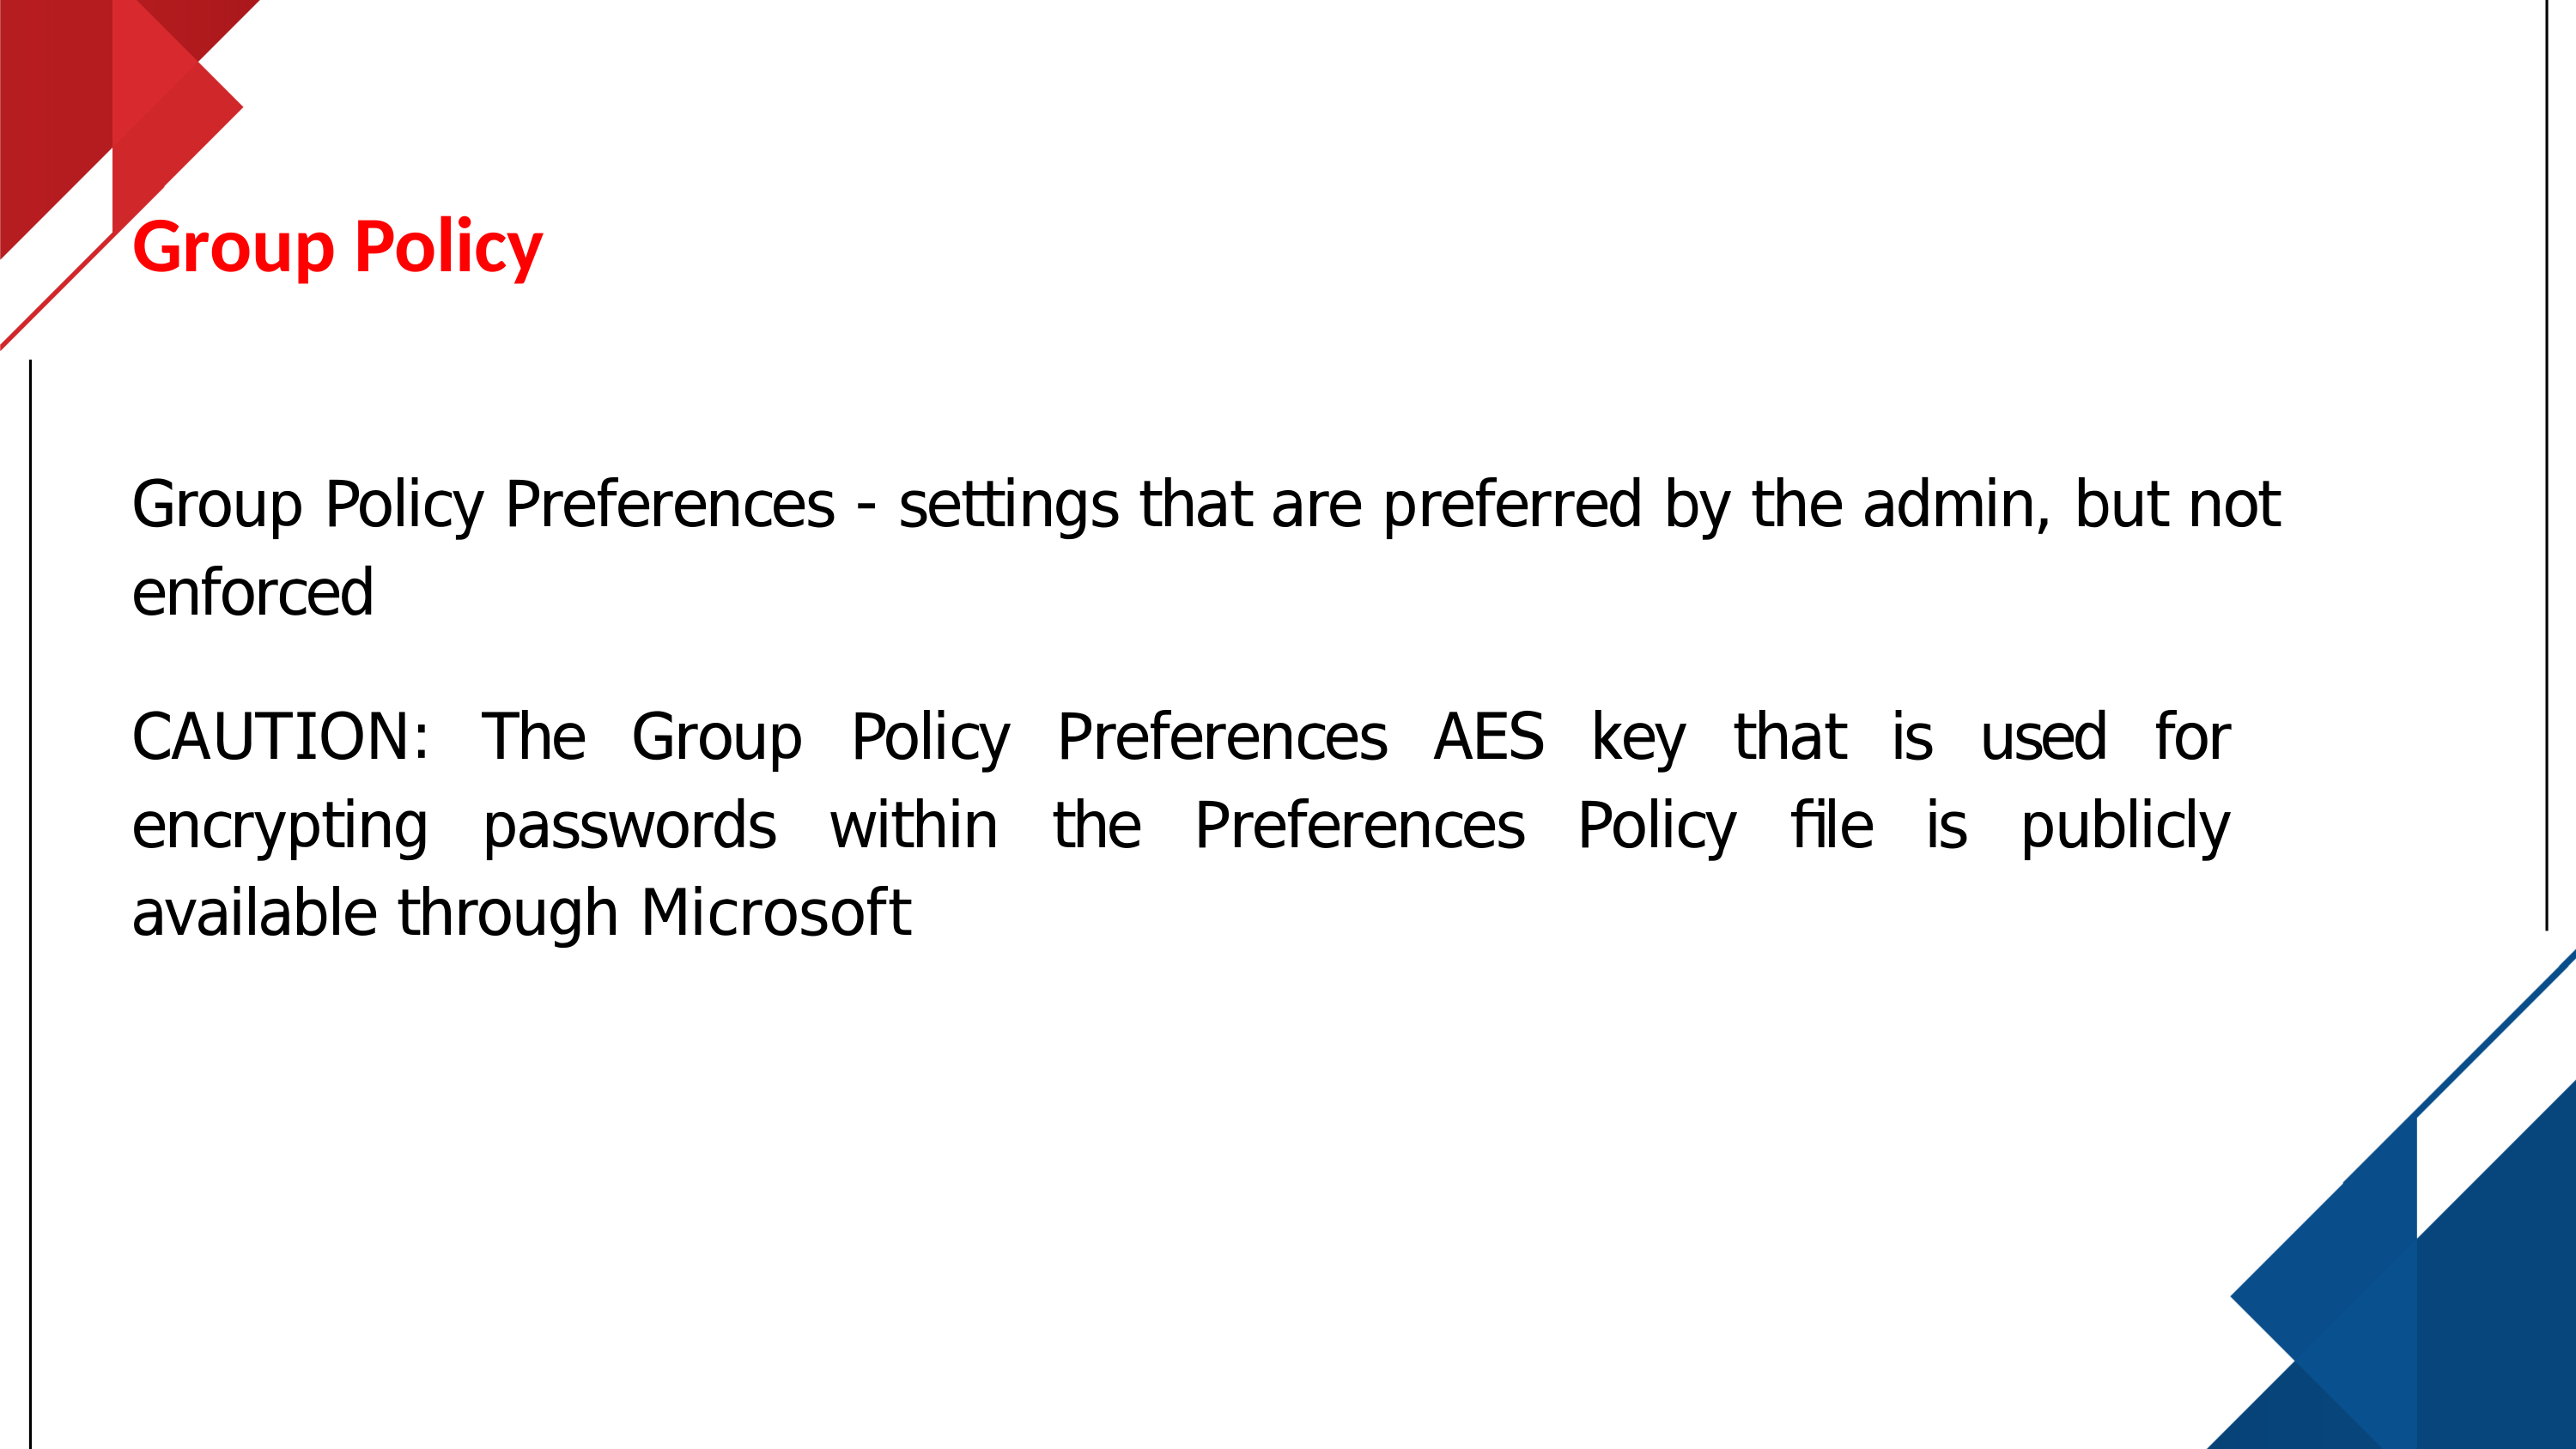

# Group Policy
Group Policy Preferences - settings that are preferred by the admin, but not enforced
CAUTION: The Group Policy Preferences AES key that is used for encrypting passwords within the Preferences Policy file is publicly available through Microsoft